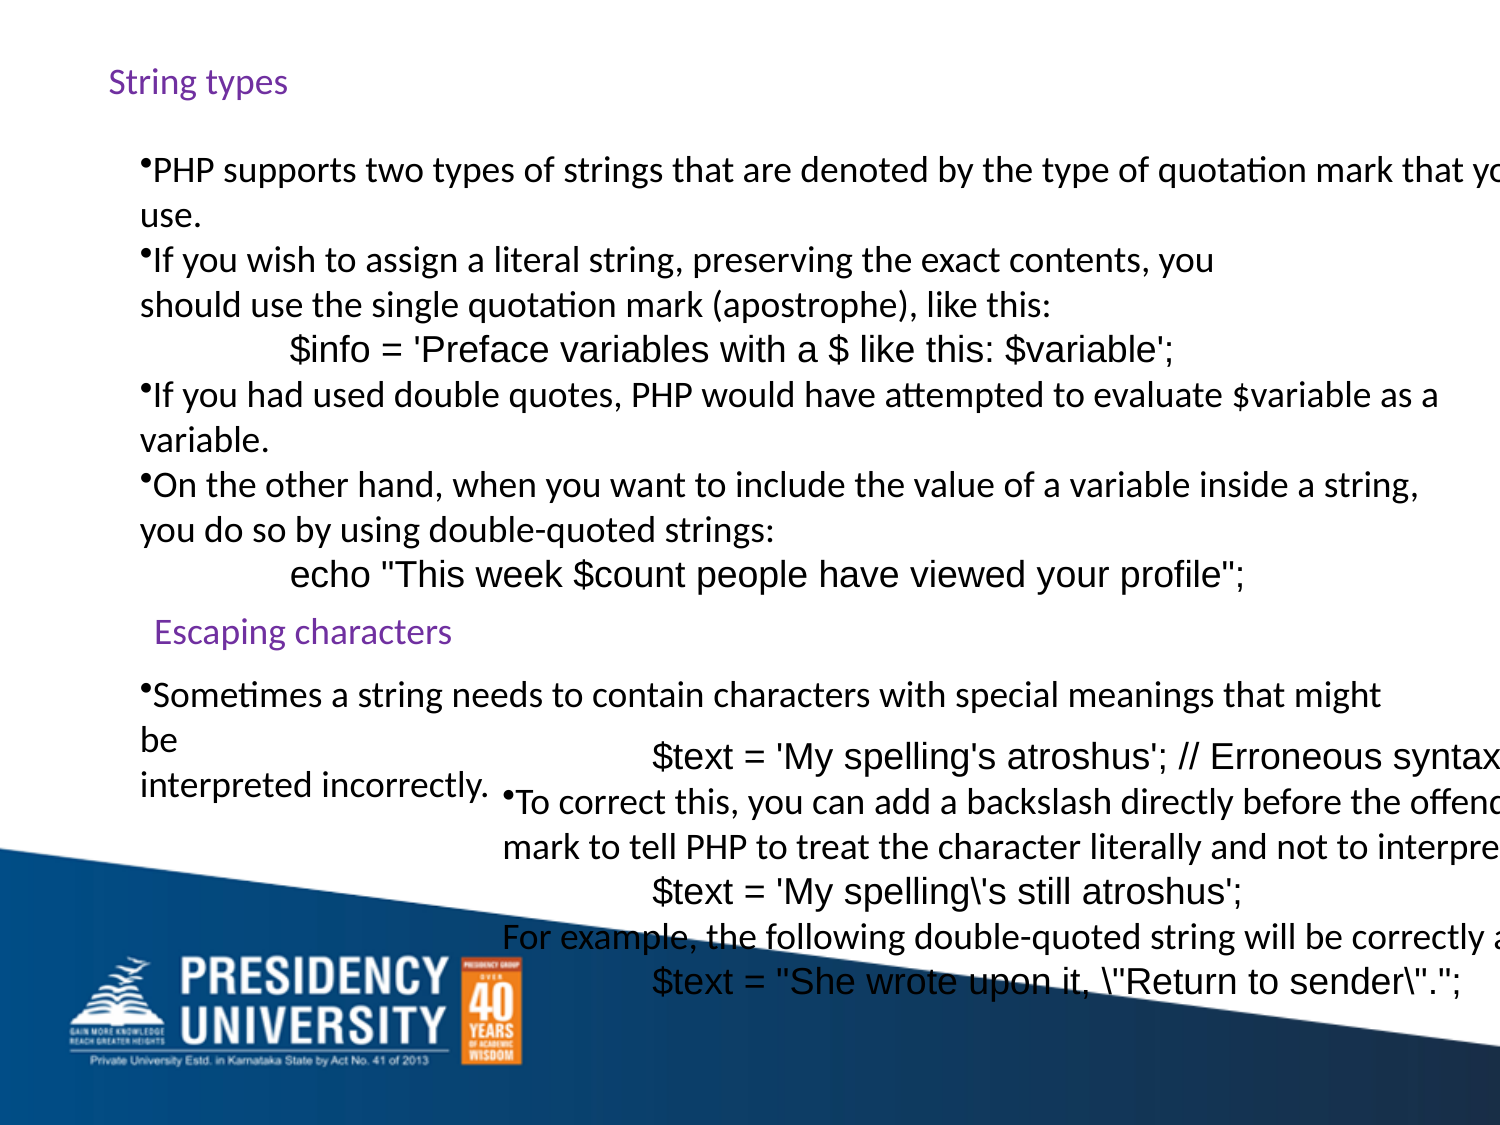

String types
PHP supports two types of strings that are denoted by the type of quotation mark that you
use.
If you wish to assign a literal string, preserving the exact contents, you
should use the single quotation mark (apostrophe), like this:
	$info = 'Preface variables with a $ like this: $variable';
If you had used double quotes, PHP would have attempted to evaluate $variable as a
variable.
On the other hand, when you want to include the value of a variable inside a string,
you do so by using double-quoted strings:
	echo "This week $count people have viewed your profile";

Escaping characters
Sometimes a string needs to contain characters with special meanings that might be
interpreted incorrectly.
	$text = 'My spelling's atroshus'; // Erroneous syntax
To correct this, you can add a backslash directly before the offending quotation mark to tell PHP to treat the character literally and not to interpret it:
	$text = 'My spelling\'s still atroshus';
For example, the following double-quoted string will be correctly assigned:
	$text = "She wrote upon it, \"Return to sender\".";